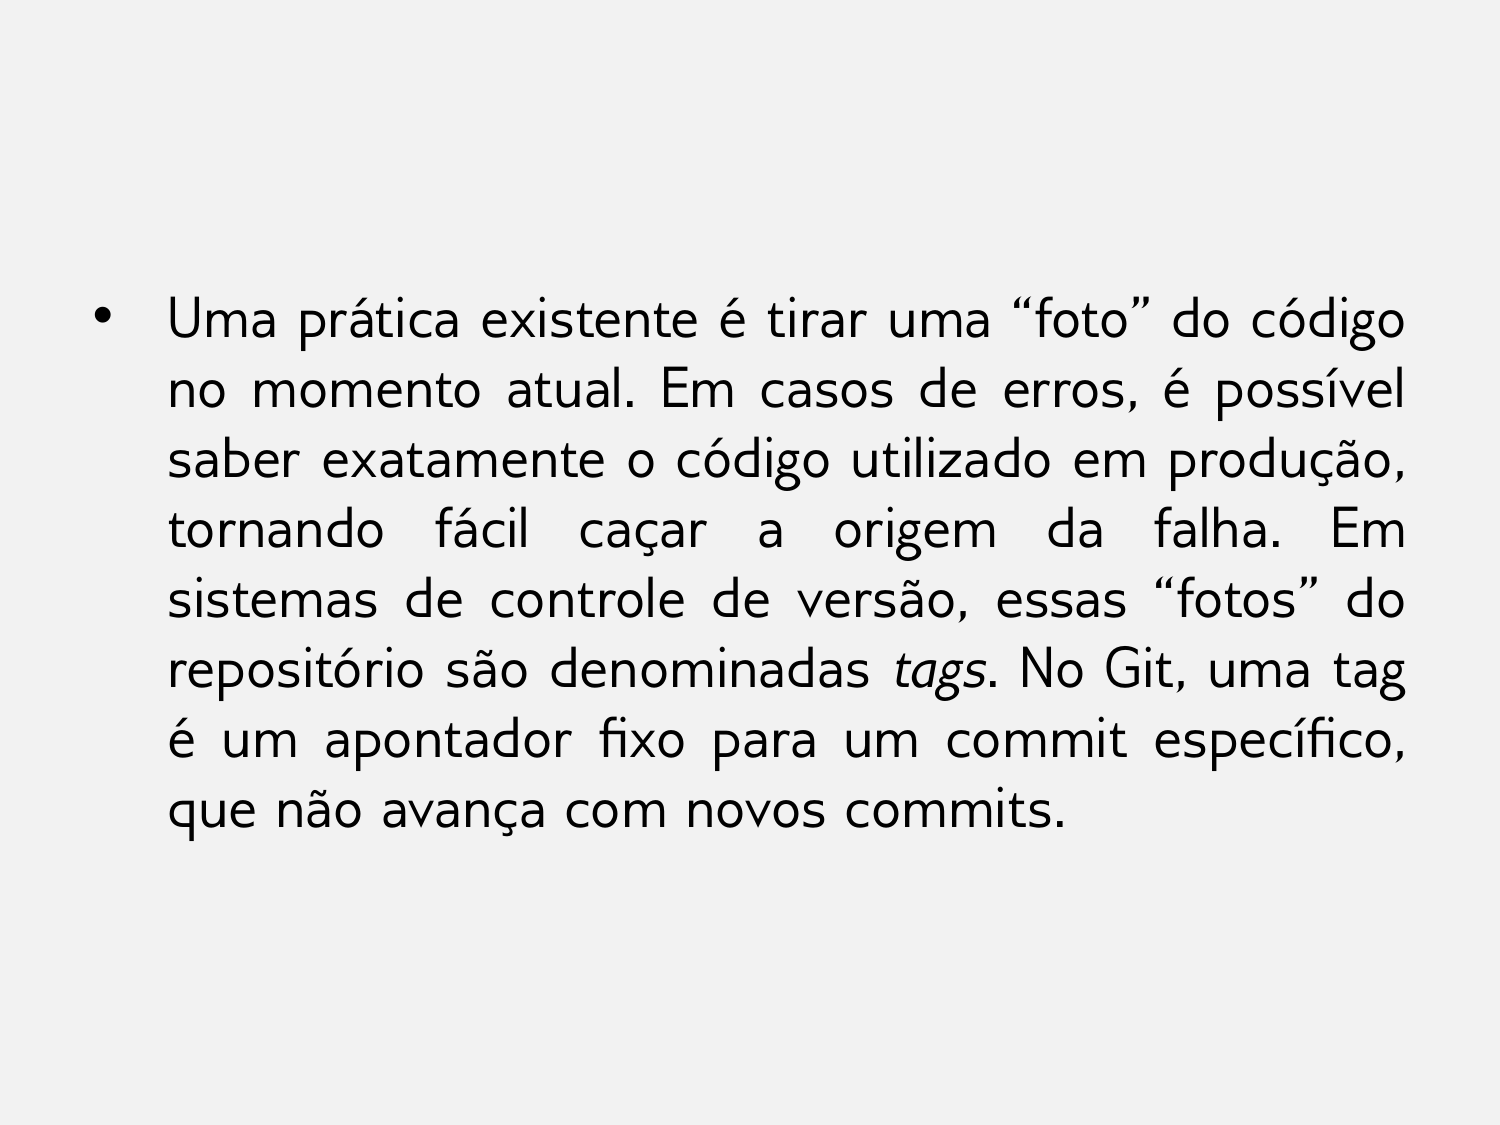

Uma prática existente é tirar uma “foto” do código no momento atual. Em casos de erros, é possível saber exatamente o código utilizado em produção, tornando fácil caçar a origem da falha. Em sistemas de controle de versão, essas “fotos” do repositório são denominadas tags. No Git, uma tag é um apontador fixo para um commit específico, que não avança com novos commits.